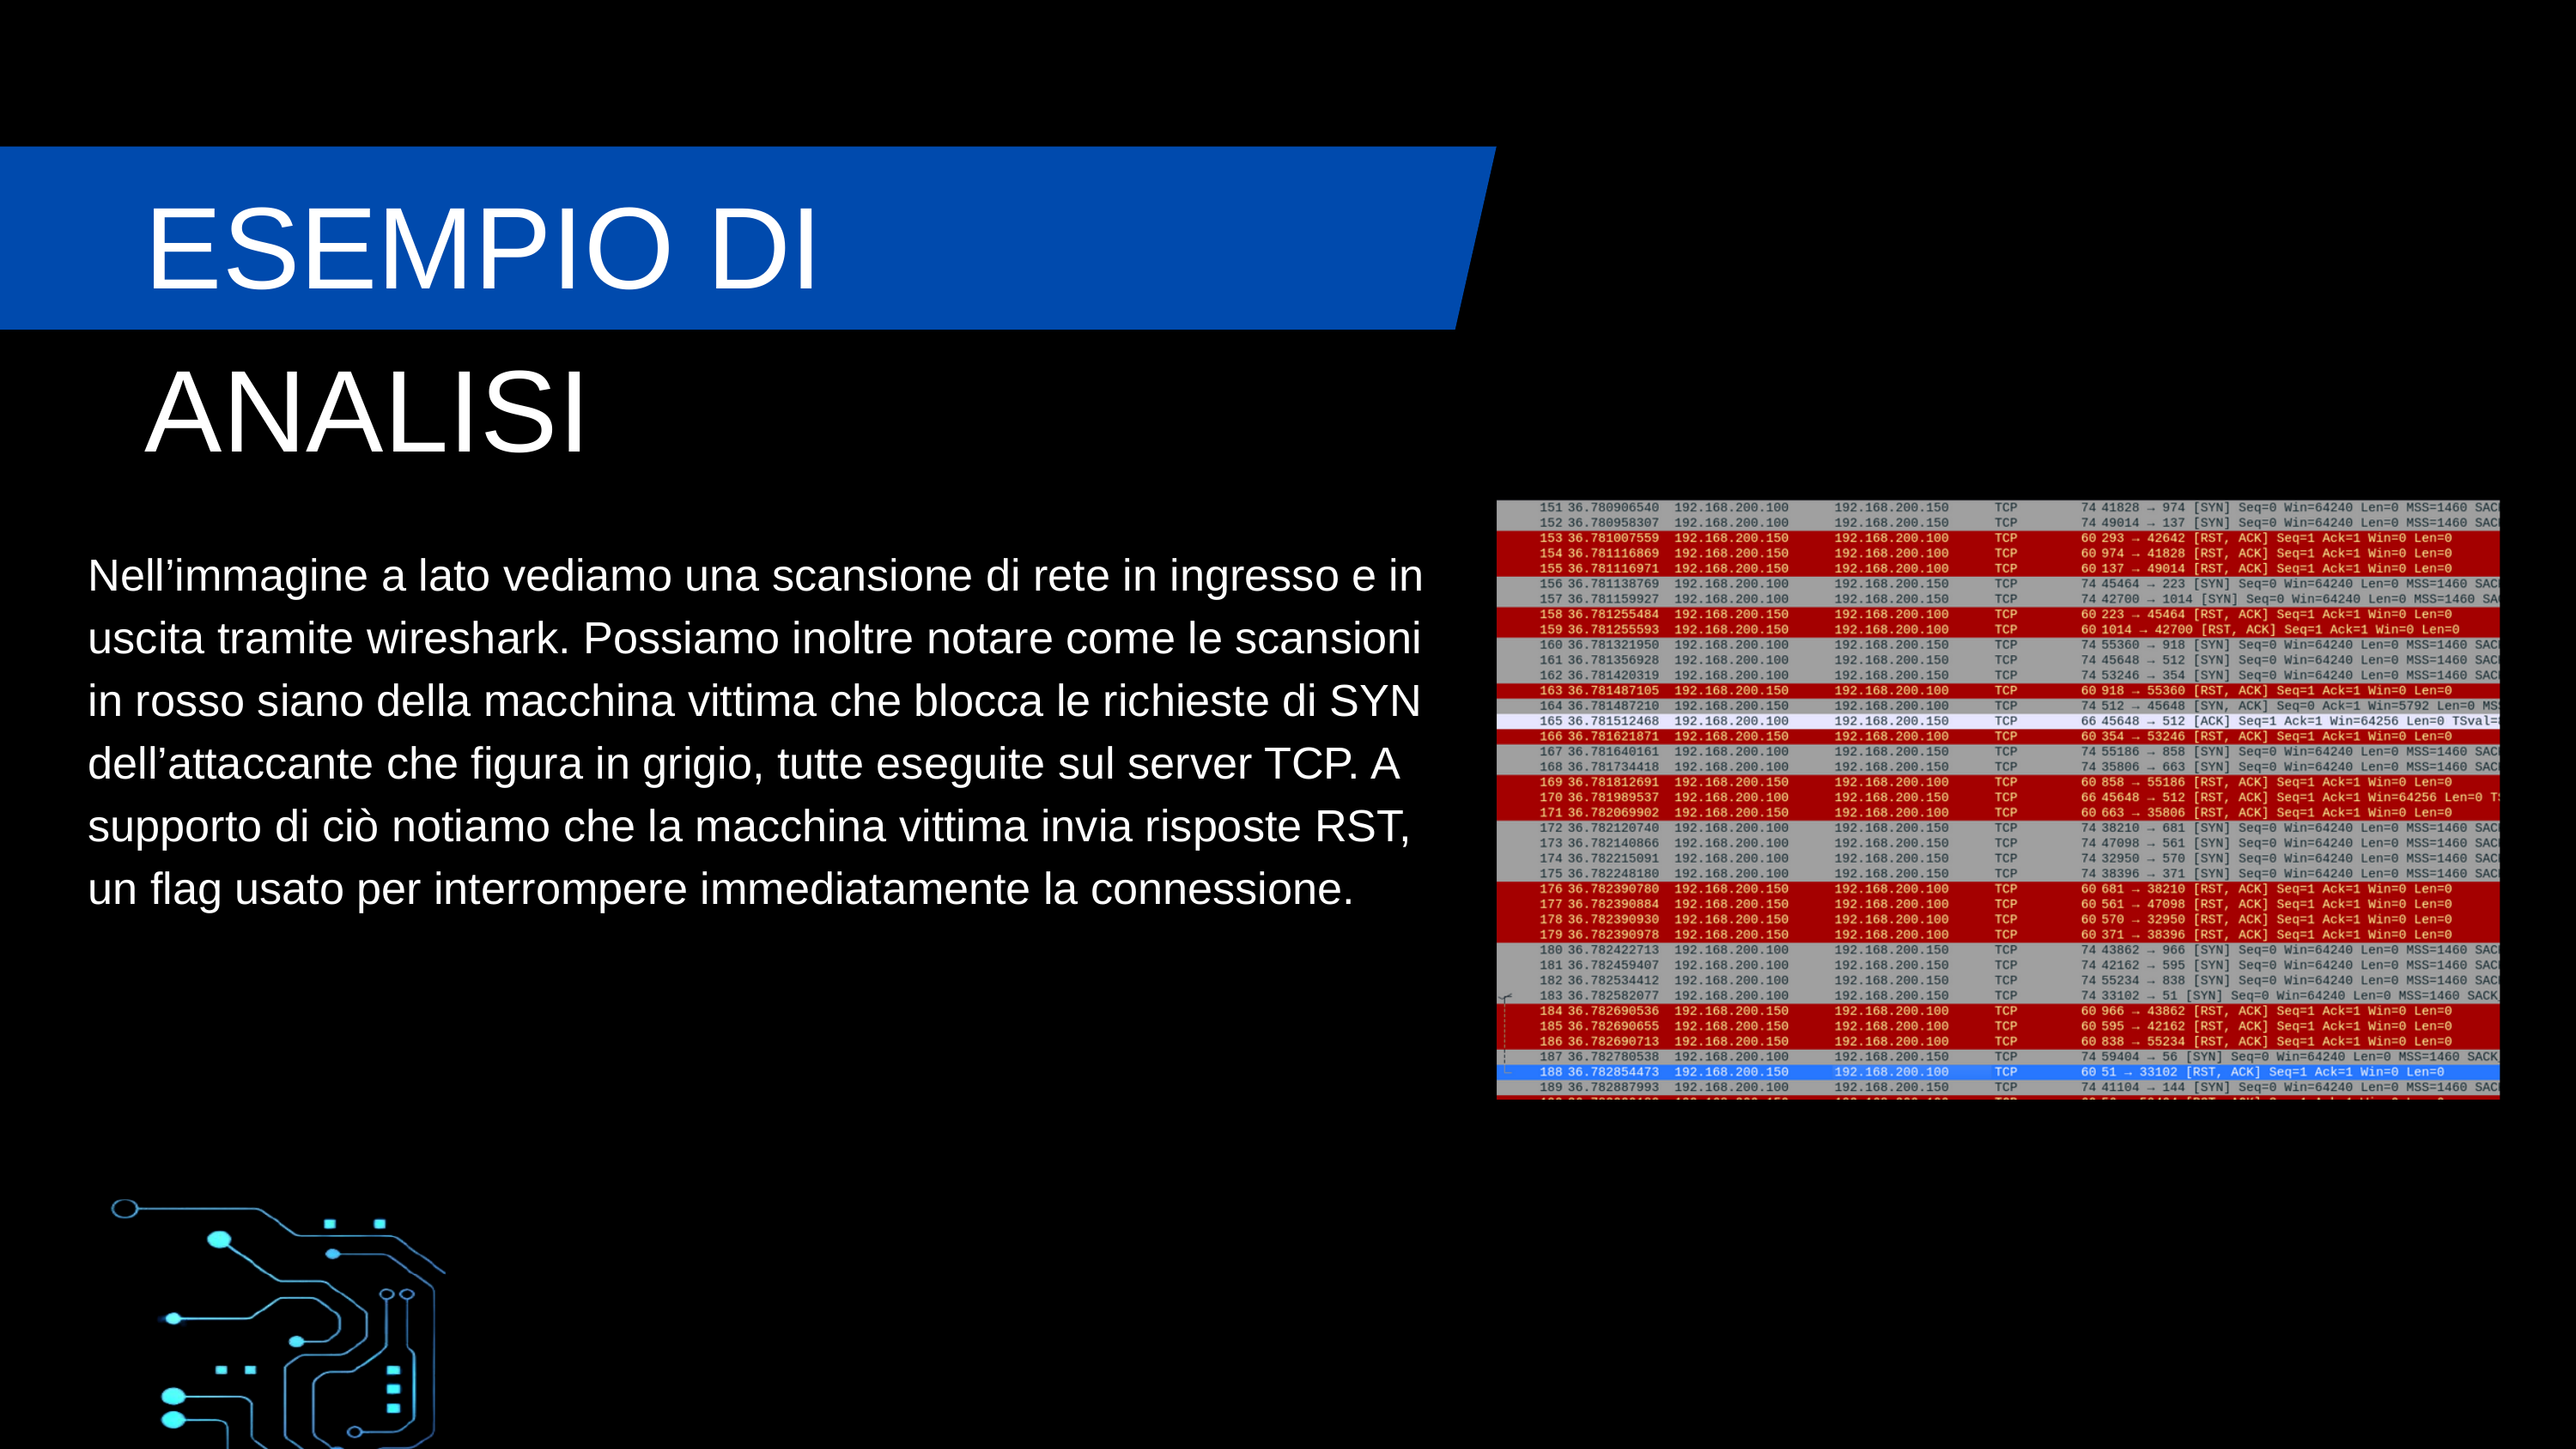

ESEMPIO DI ANALISI

Nell’immagine a lato vediamo una scansione di rete in ingresso e in uscita tramite wireshark. Possiamo inoltre notare come le scansioni in rosso siano della macchina vittima che blocca le richieste di SYN dell’attaccante che figura in grigio, tutte eseguite sul server TCP. A supporto di ciò notiamo che la macchina vittima invia risposte RST, un flag usato per interrompere immediatamente la connessione.